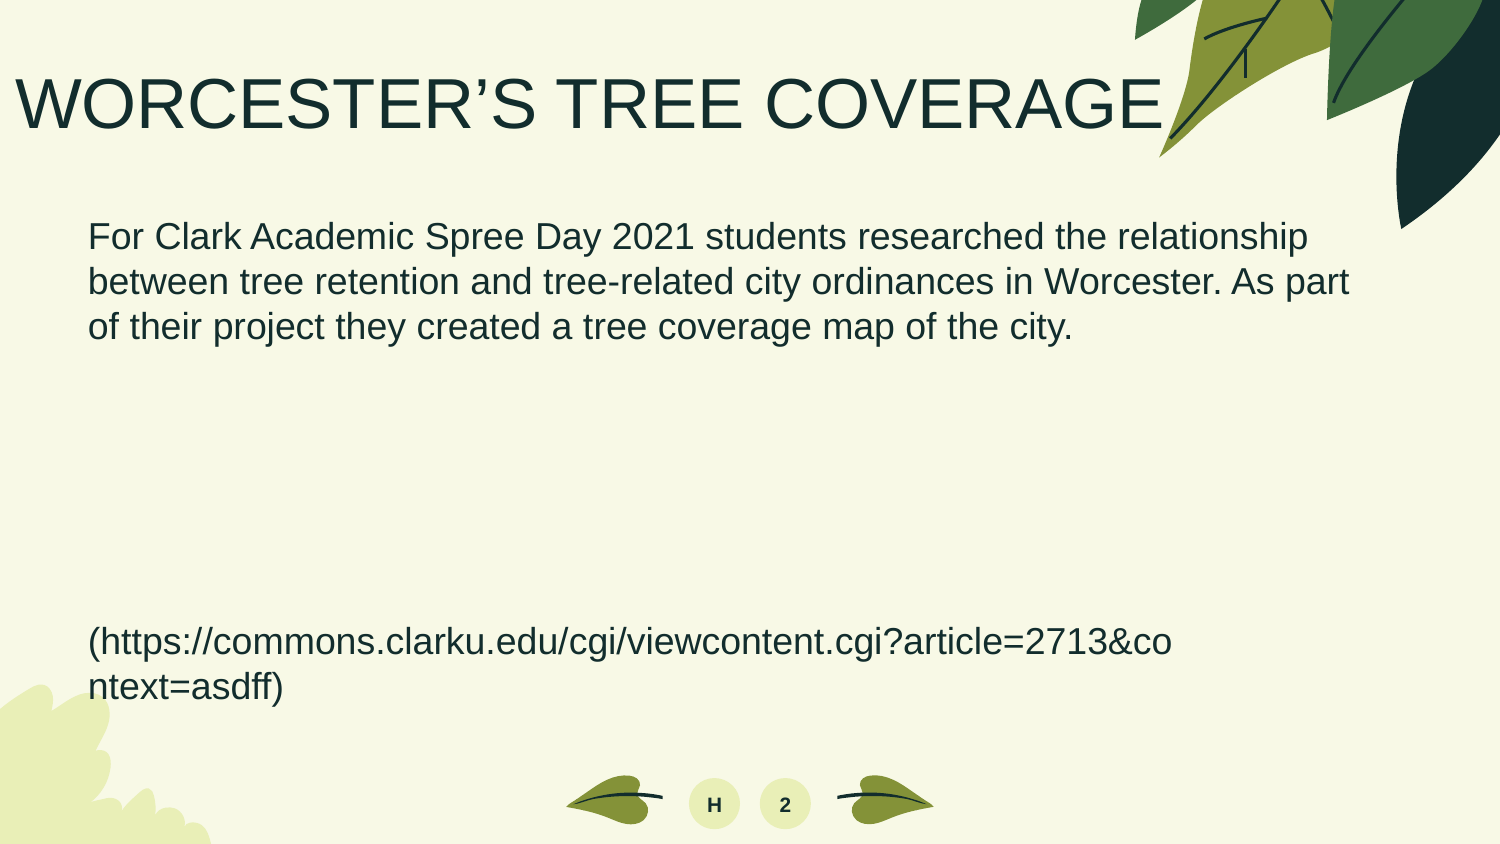

WORCESTER’S TREE COVERAGE
For Clark Academic Spree Day 2021 students researched the relationship between tree retention and tree-related city ordinances in Worcester. As part of their project they created a tree coverage map of the city.

(https://commons.clarku.edu/cgi/viewcontent.cgi?article=2713&co ntext=asdff)

H
2